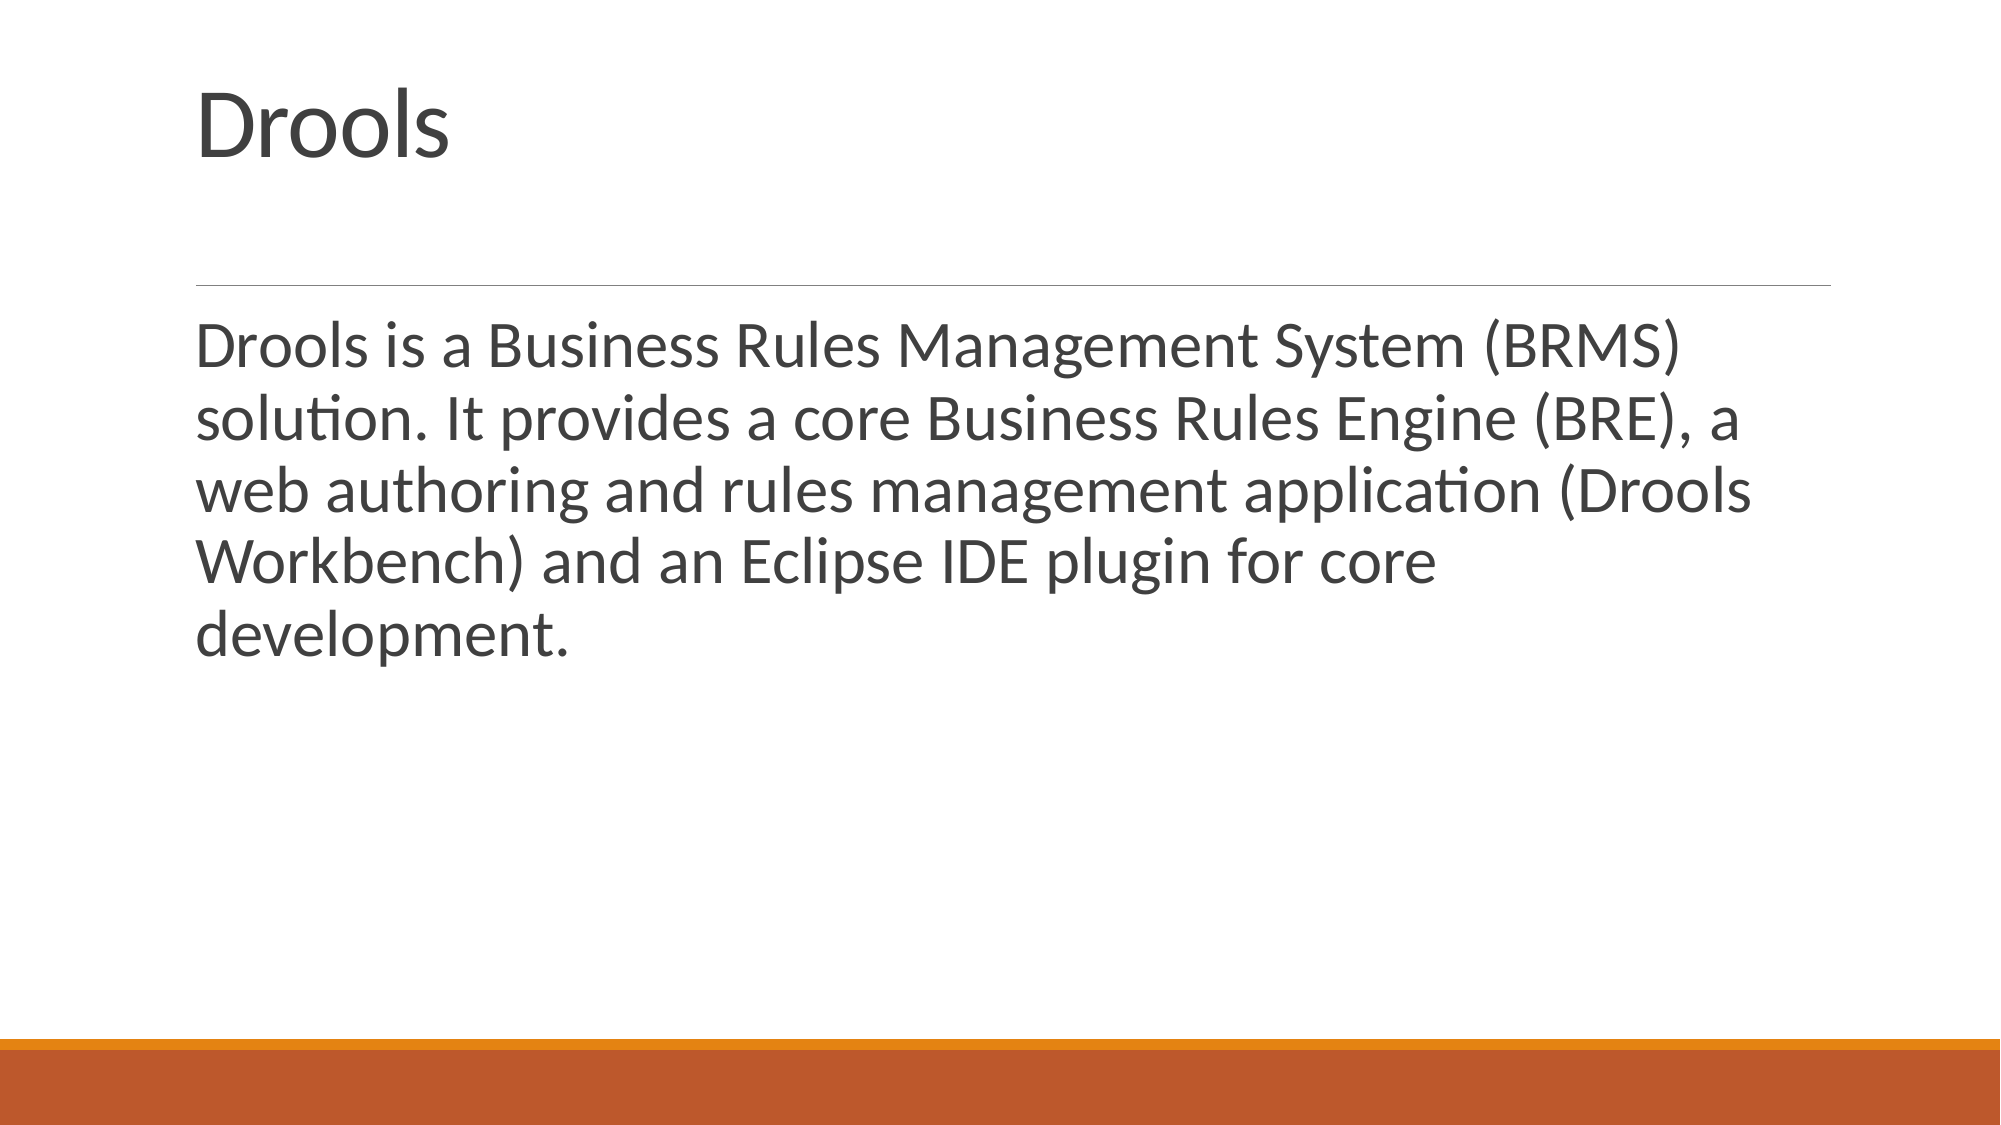

# Drools
Drools is a Business Rules Management System (BRMS) solution. It provides a core Business Rules Engine (BRE), a web authoring and rules management application (Drools Workbench) and an Eclipse IDE plugin for core development.